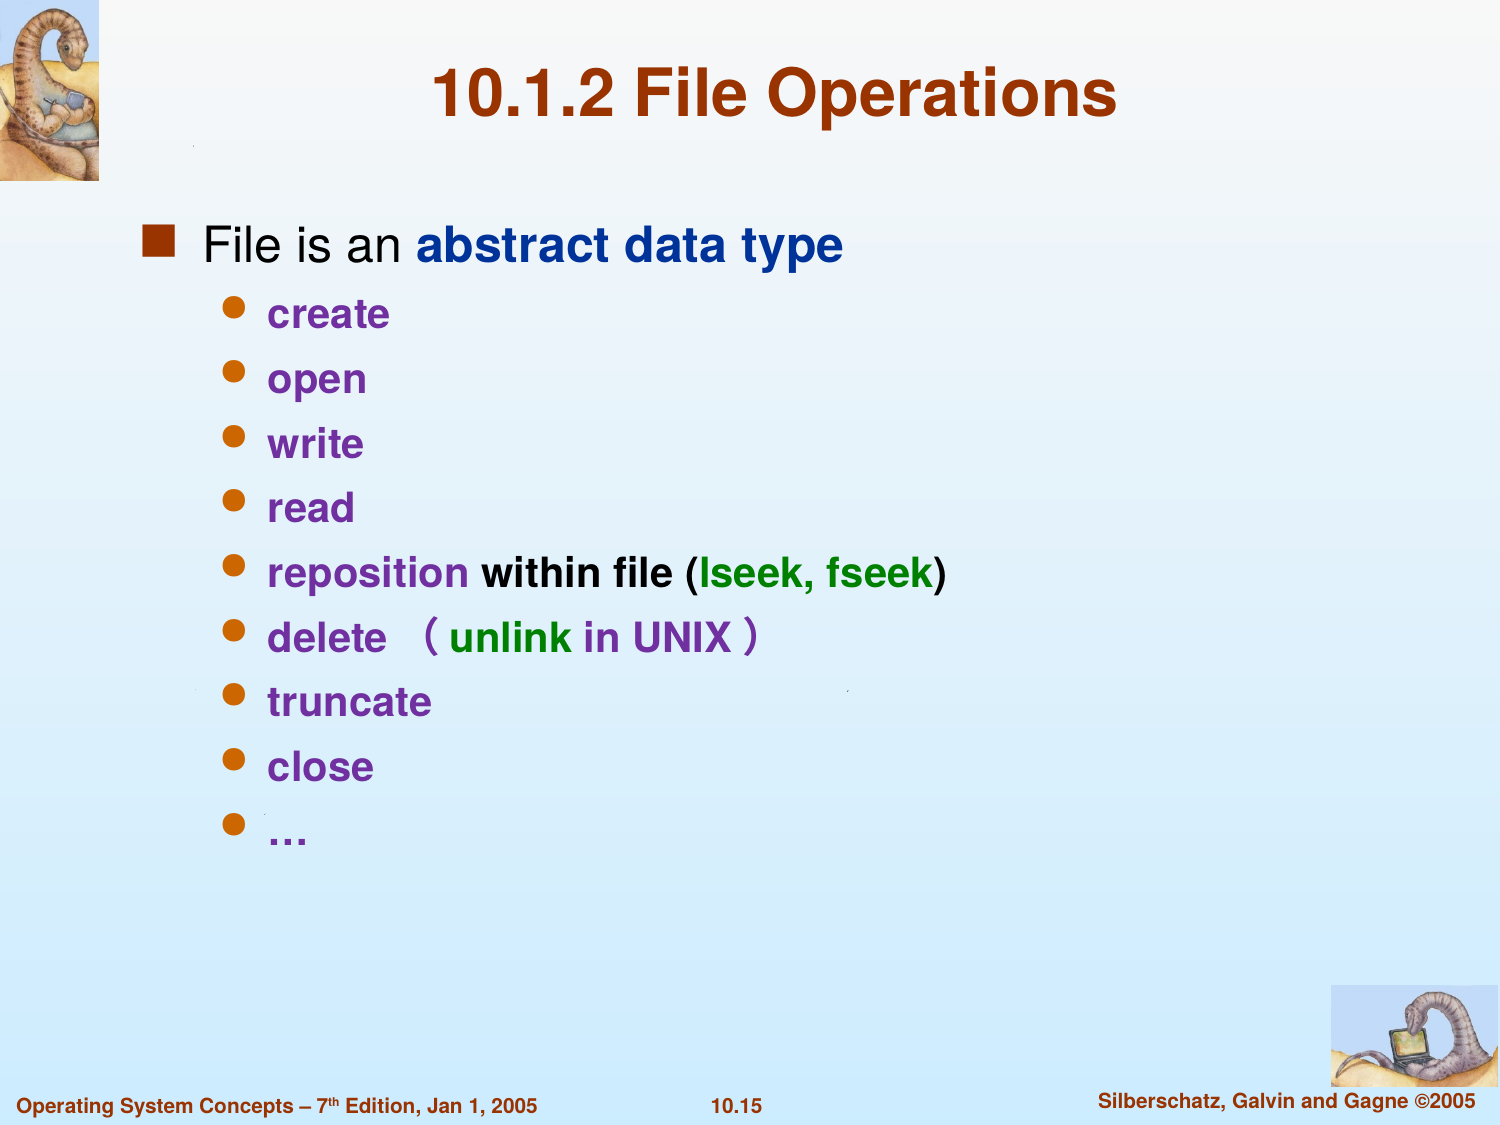

10.1.2 File Operations
File is an abstract data type
create
open
write
read
reposition within file (lseek, fseek)
delete（unlink in UNIX）
truncate
close
…